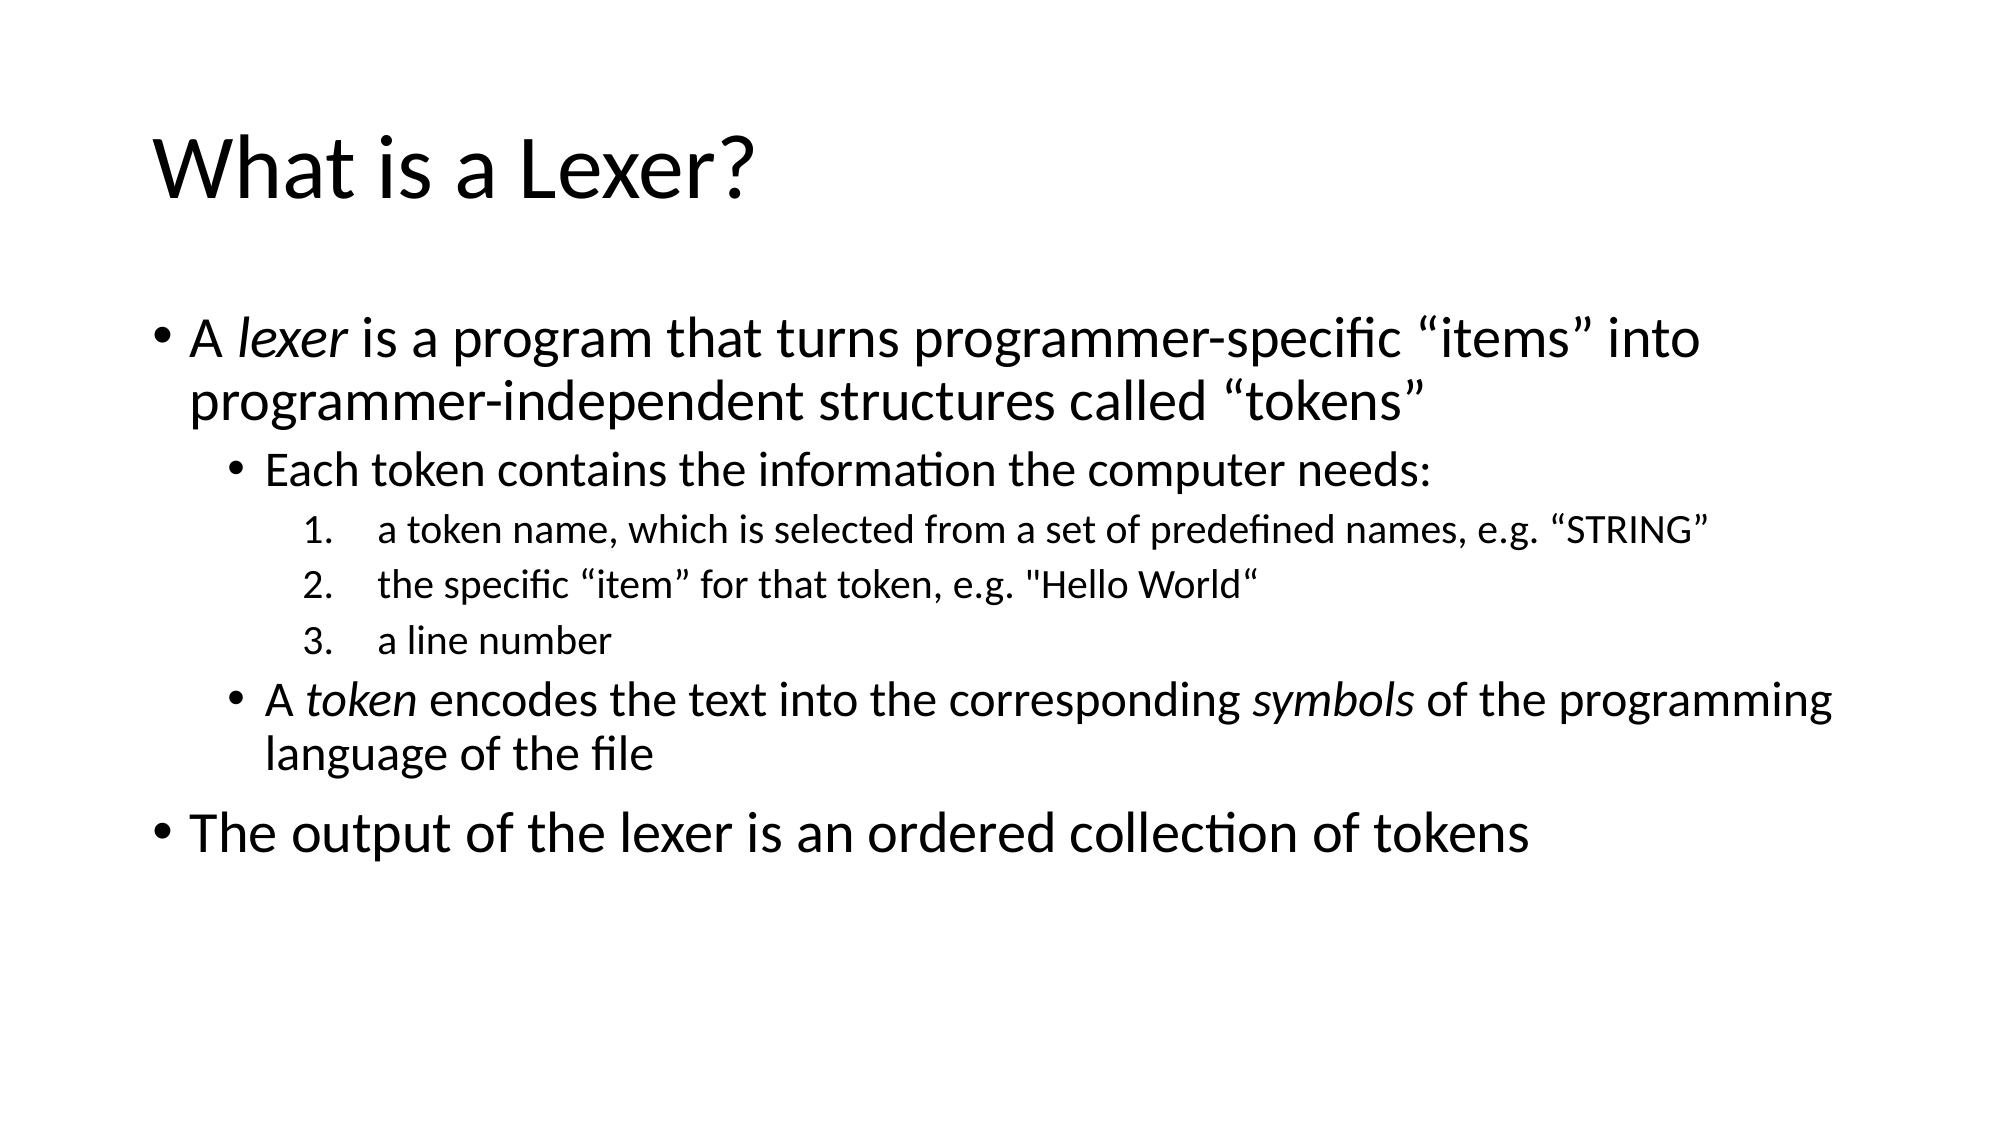

# What is a Lexer?
A lexer is a program that turns programmer-specific “items” into programmer-independent structures called “tokens”
Each token contains the information the computer needs:
a token name, which is selected from a set of predefined names, e.g. “STRING”
the specific “item” for that token, e.g. "Hello World“
a line number
A token encodes the text into the corresponding symbols of the programming language of the file
The output of the lexer is an ordered collection of tokens